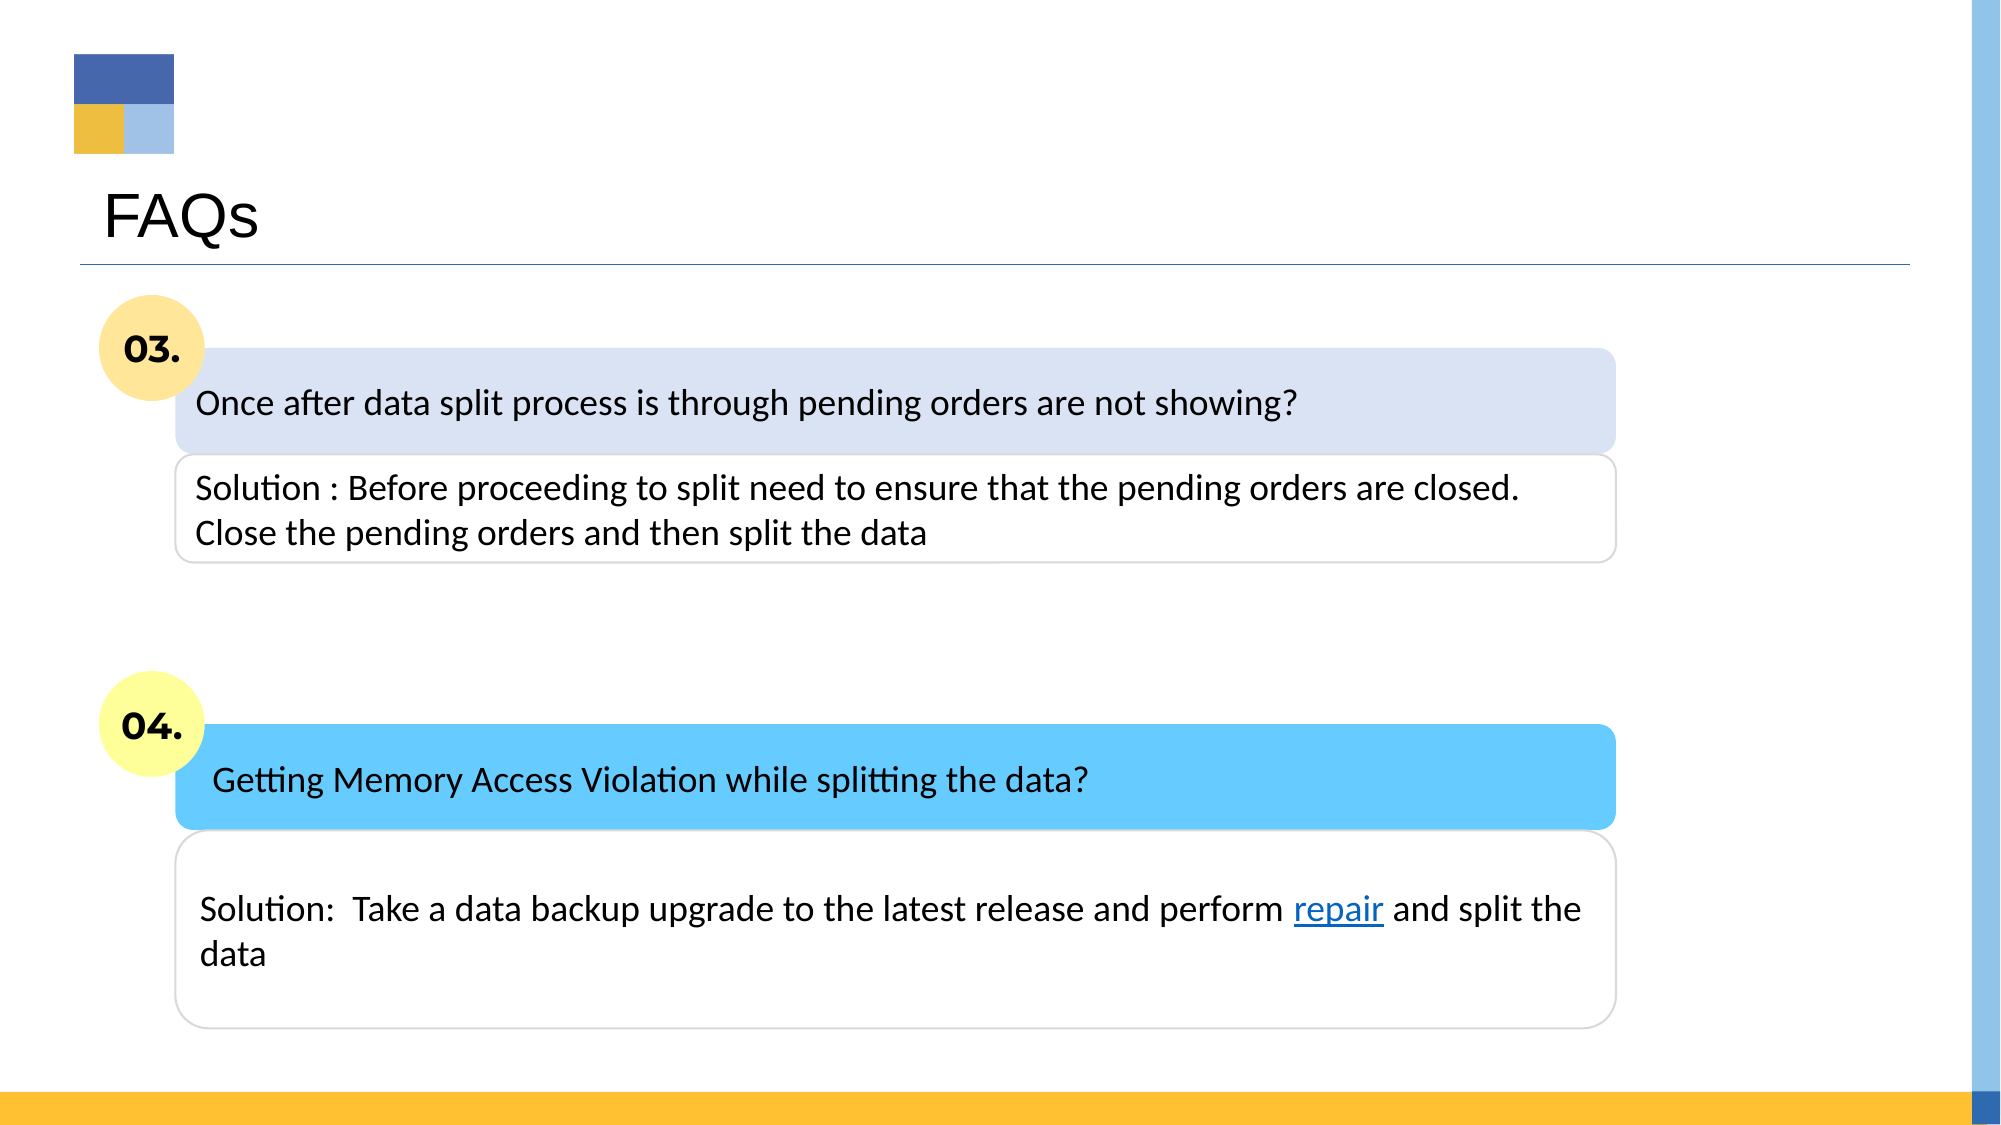

# FAQs
03.
Once after data split process is through pending orders are not showing?

Solution : Before proceeding to split need to ensure that the pending orders are closed. Close the pending orders and then split the data

04.
  Getting Memory Access Violation while splitting the data?
Solution:  Take a data backup upgrade to the latest release and perform repair and split the data